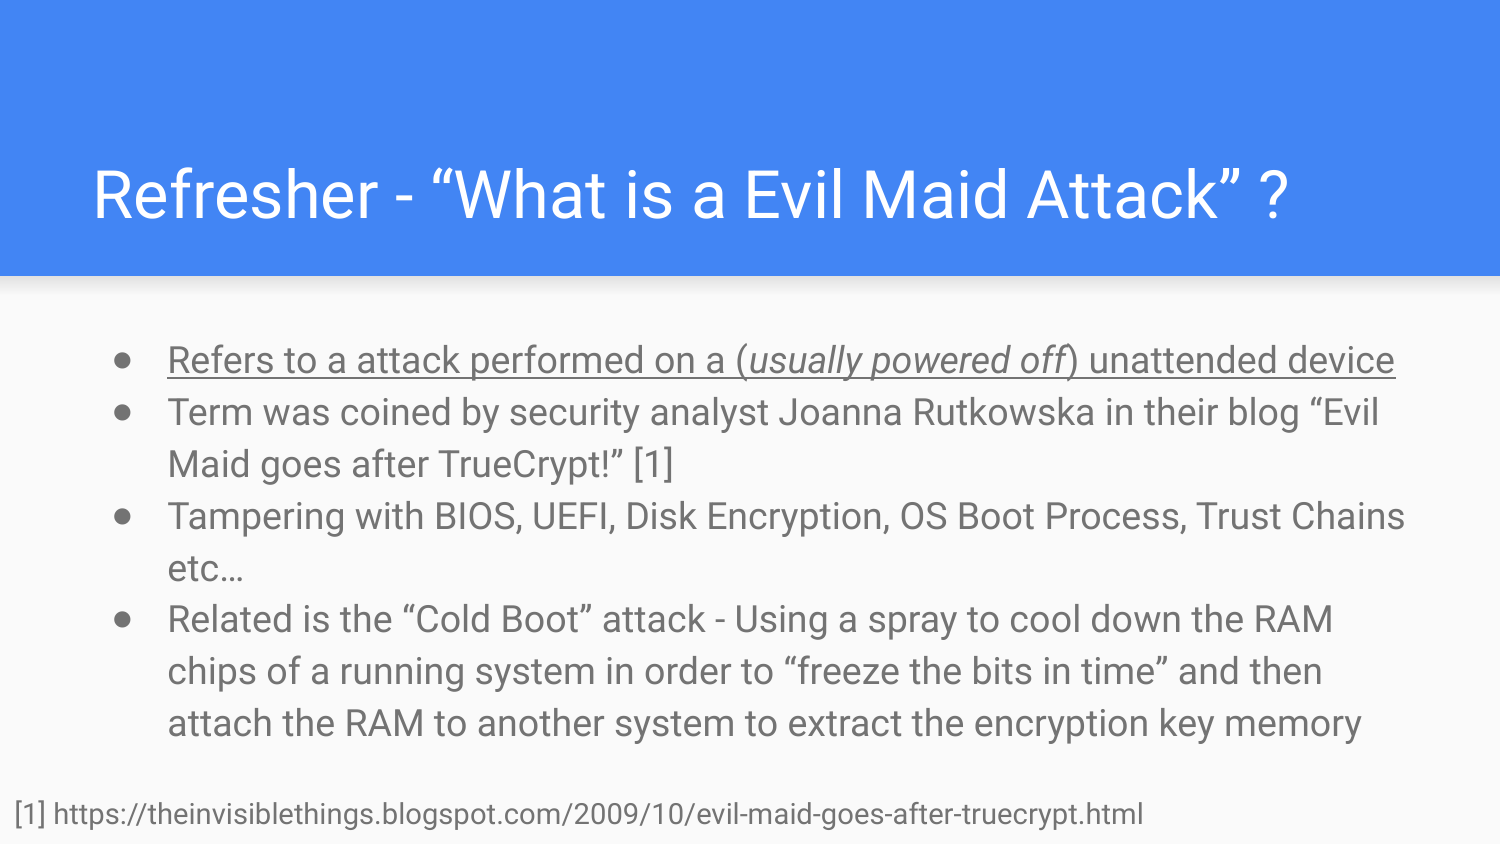

# Refresher - “What is a Evil Maid Attack” ?
Refers to a attack performed on a (usually powered off) unattended device
Term was coined by security analyst Joanna Rutkowska in their blog “Evil Maid goes after TrueCrypt!” [1]
Tampering with BIOS, UEFI, Disk Encryption, OS Boot Process, Trust Chains etc…
Related is the “Cold Boot” attack - Using a spray to cool down the RAM chips of a running system in order to “freeze the bits in time” and then attach the RAM to another system to extract the encryption key memory
[1] https://theinvisiblethings.blogspot.com/2009/10/evil-maid-goes-after-truecrypt.html